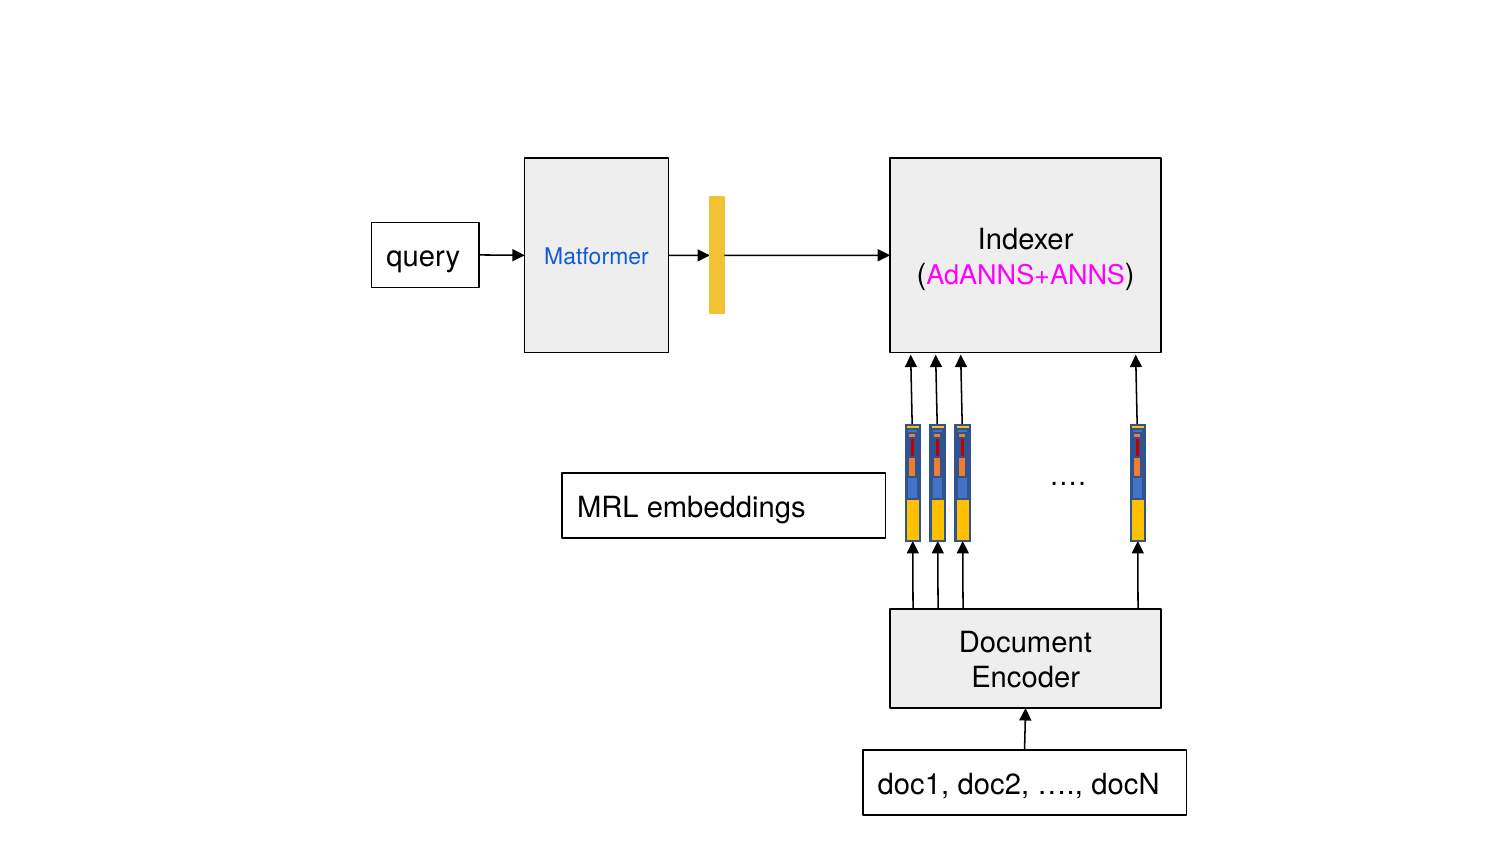

Matformer
Indexer
(AdANNS+ANNS)

query

….
MRL embeddings
Document Encoder
doc1, doc2, …., docN